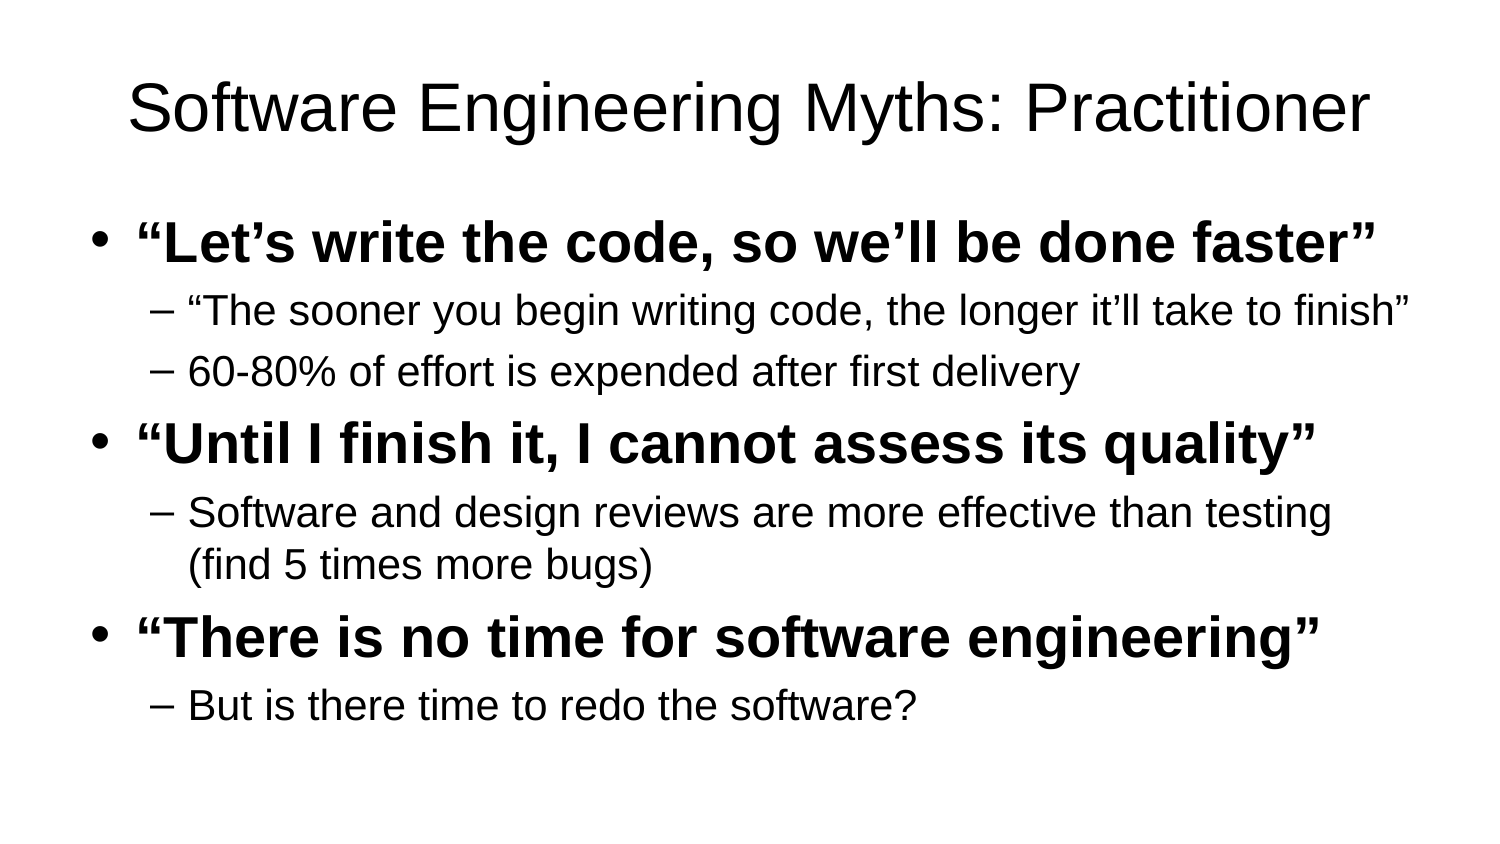

# Software Engineering Myths: Practitioner
“Let’s write the code, so we’ll be done faster”
“The sooner you begin writing code, the longer it’ll take to finish”
60-80% of effort is expended after first delivery
“Until I finish it, I cannot assess its quality”
Software and design reviews are more effective than testing (find 5 times more bugs)
“There is no time for software engineering”
But is there time to redo the software?